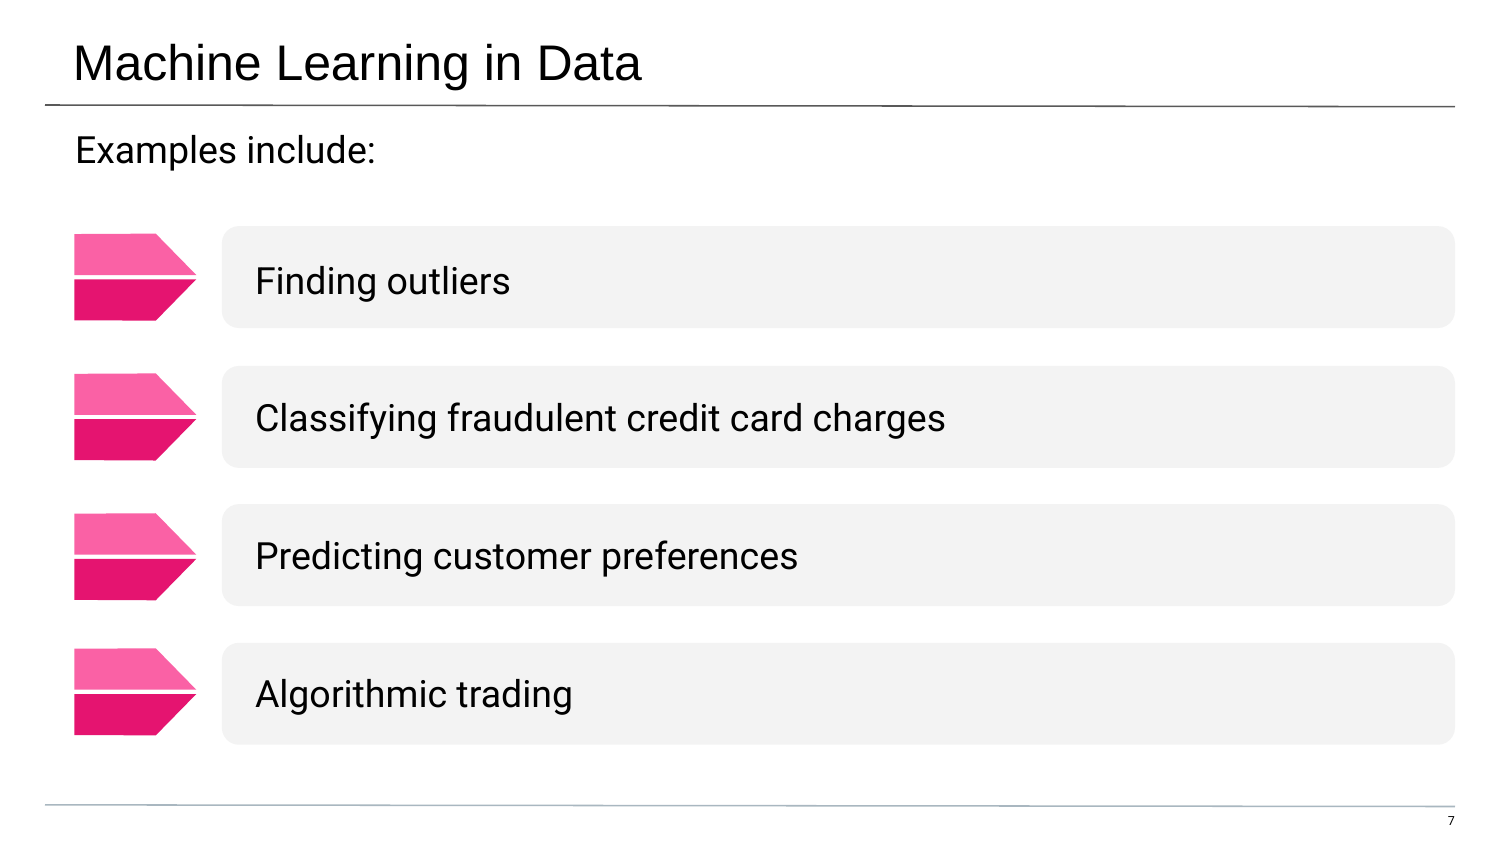

# Machine Learning in Data
Examples include:
Finding outliers
Classifying fraudulent credit card charges
Predicting customer preferences
Algorithmic trading

7